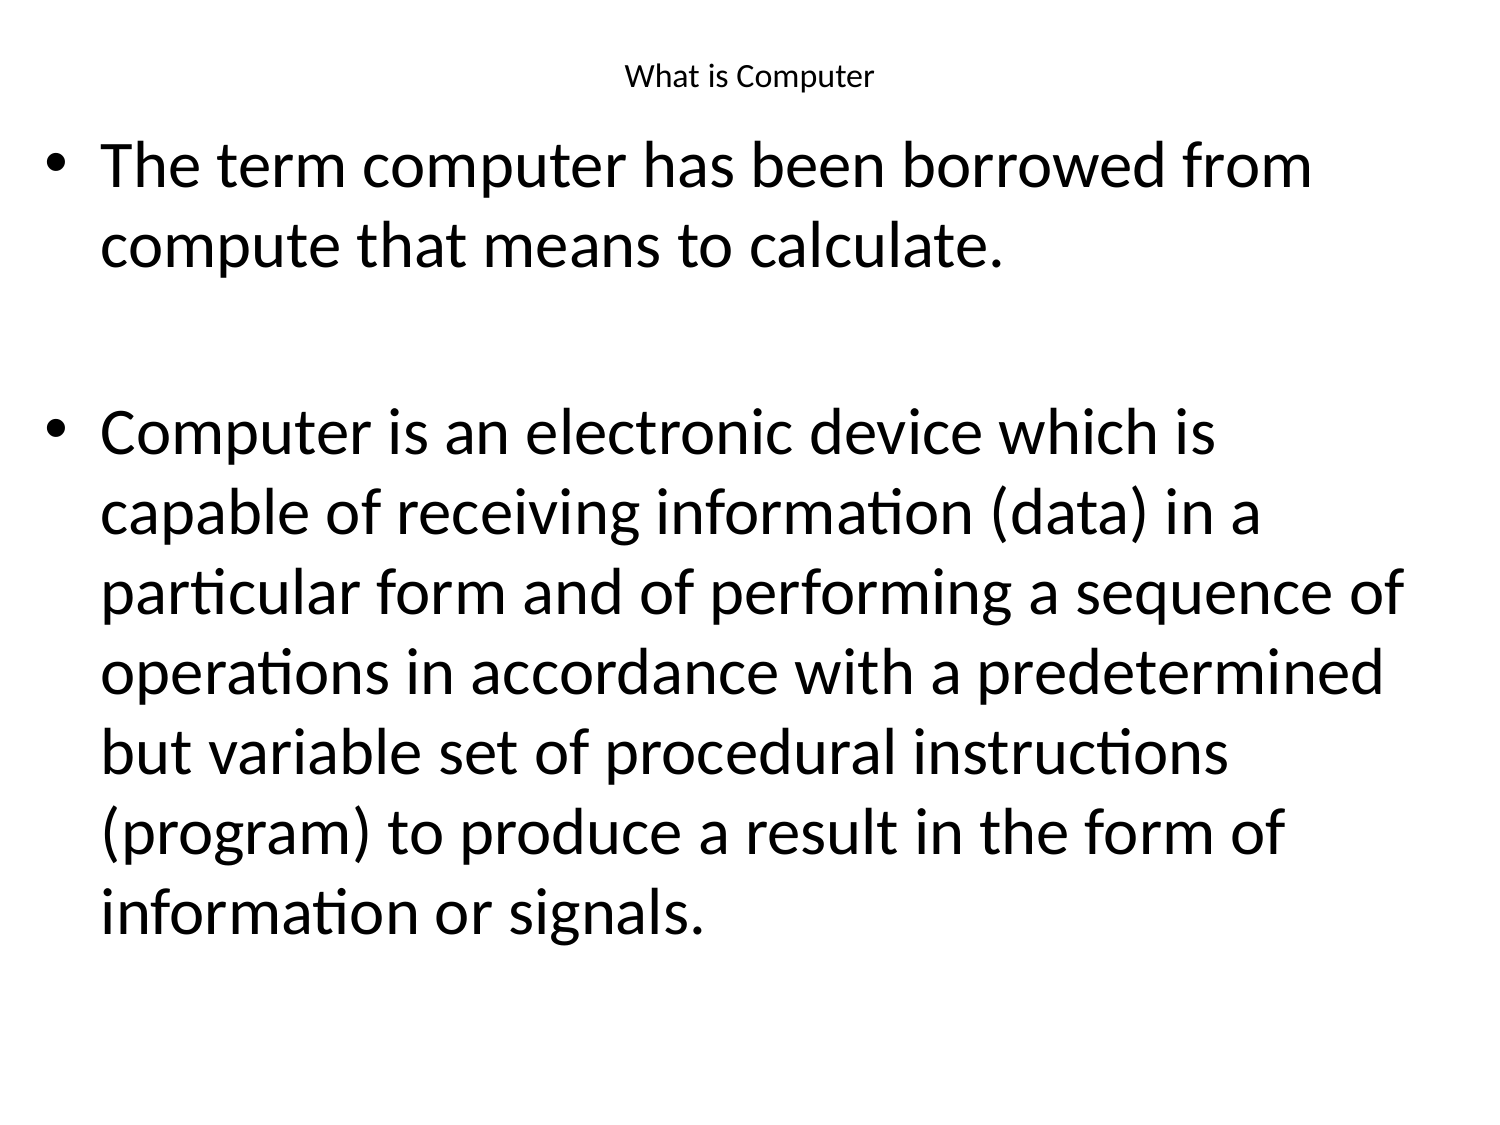

# What is Computer
The term computer has been borrowed from compute that means to calculate.

Computer is an electronic device which is capable of receiving information (data) in a particular form and of performing a sequence of operations in accordance with a predetermined but variable set of procedural instructions (program) to produce a result in the form of information or signals.